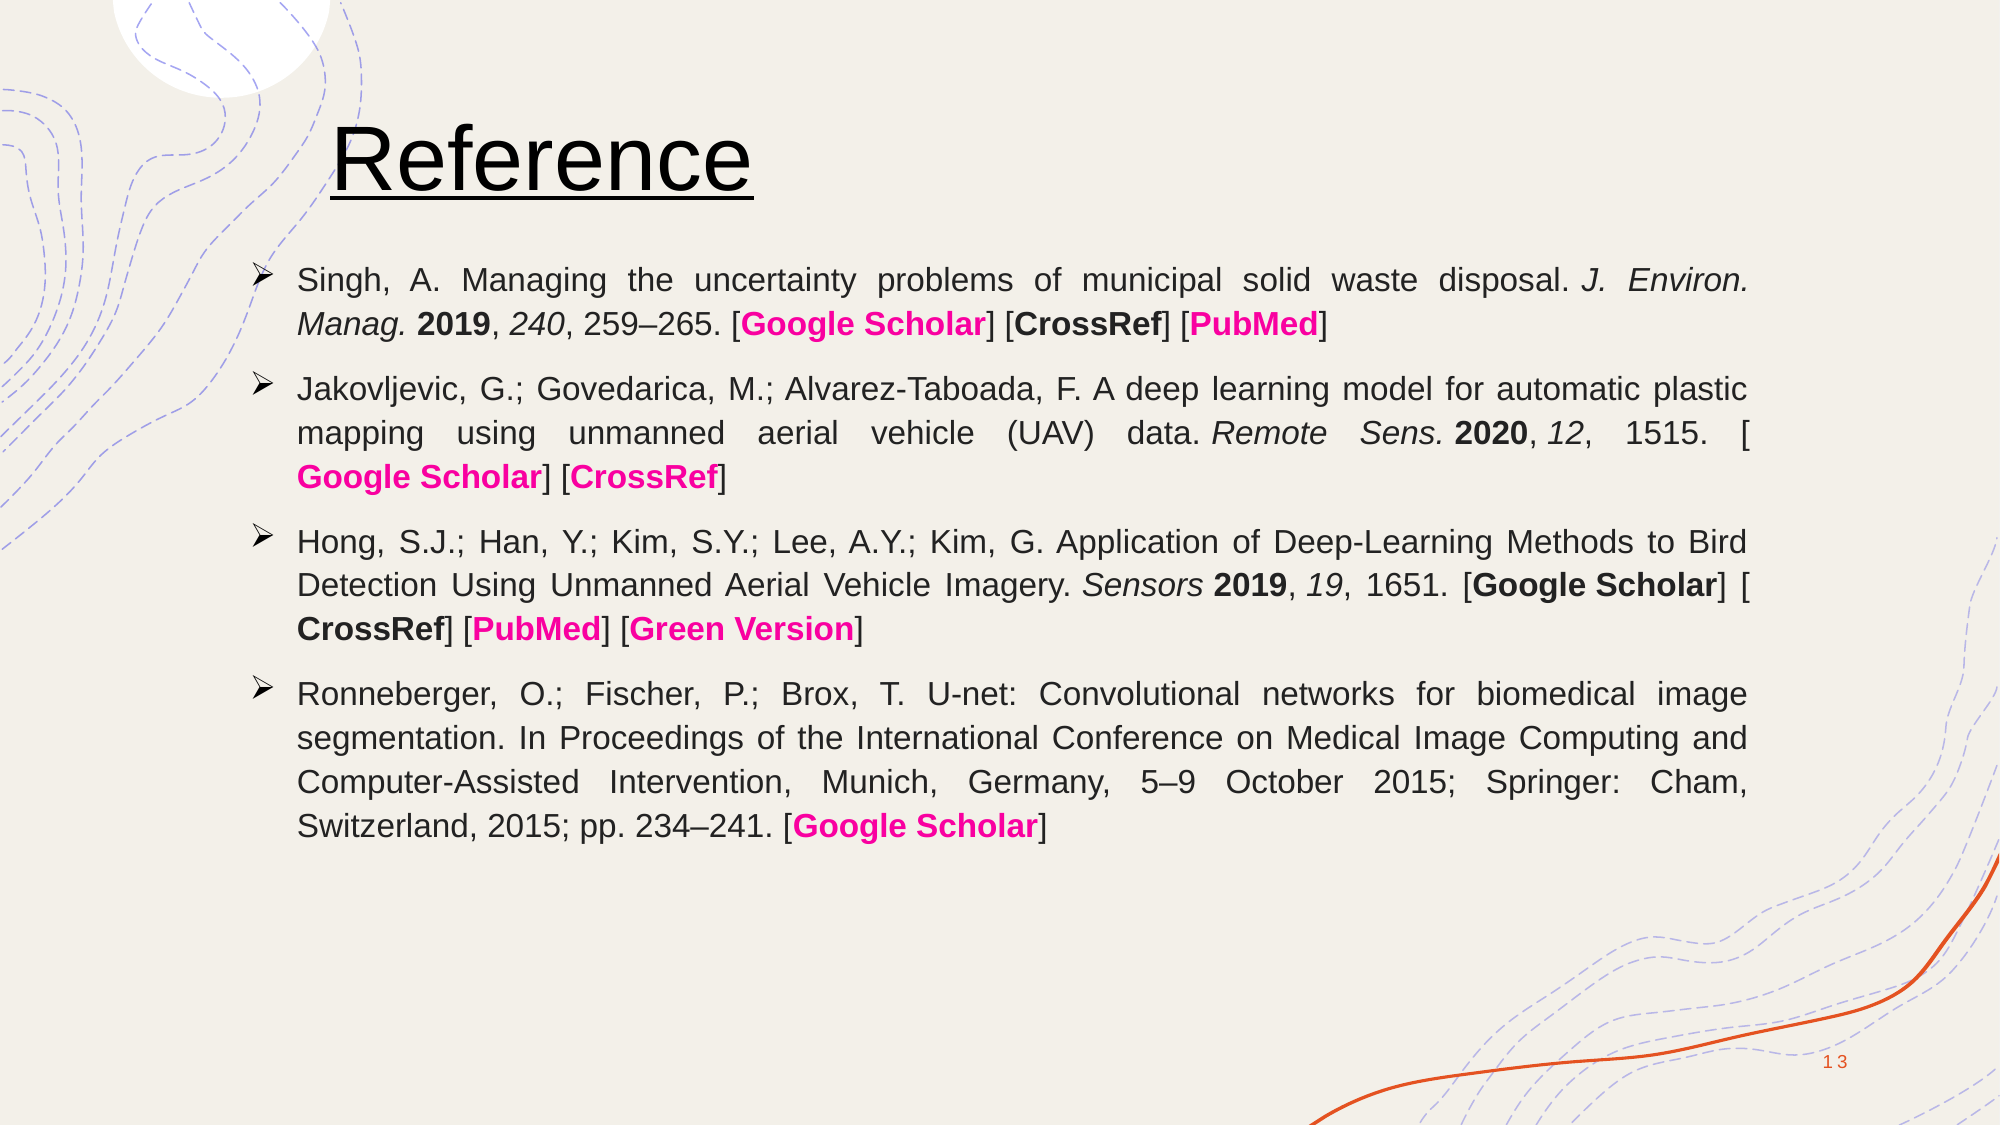

# Reference
Singh, A. Managing the uncertainty problems of municipal solid waste disposal. J. Environ. Manag. 2019, 240, 259–265. [Google Scholar] [CrossRef] [PubMed]
Jakovljevic, G.; Govedarica, M.; Alvarez-Taboada, F. A deep learning model for automatic plastic mapping using unmanned aerial vehicle (UAV) data. Remote Sens. 2020, 12, 1515. [Google Scholar] [CrossRef]
Hong, S.J.; Han, Y.; Kim, S.Y.; Lee, A.Y.; Kim, G. Application of Deep-Learning Methods to Bird Detection Using Unmanned Aerial Vehicle Imagery. Sensors 2019, 19, 1651. [Google Scholar] [CrossRef] [PubMed] [Green Version]
Ronneberger, O.; Fischer, P.; Brox, T. U-net: Convolutional networks for biomedical image segmentation. In Proceedings of the International Conference on Medical Image Computing and Computer-Assisted Intervention, Munich, Germany, 5–9 October 2015; Springer: Cham, Switzerland, 2015; pp. 234–241. [Google Scholar]

13